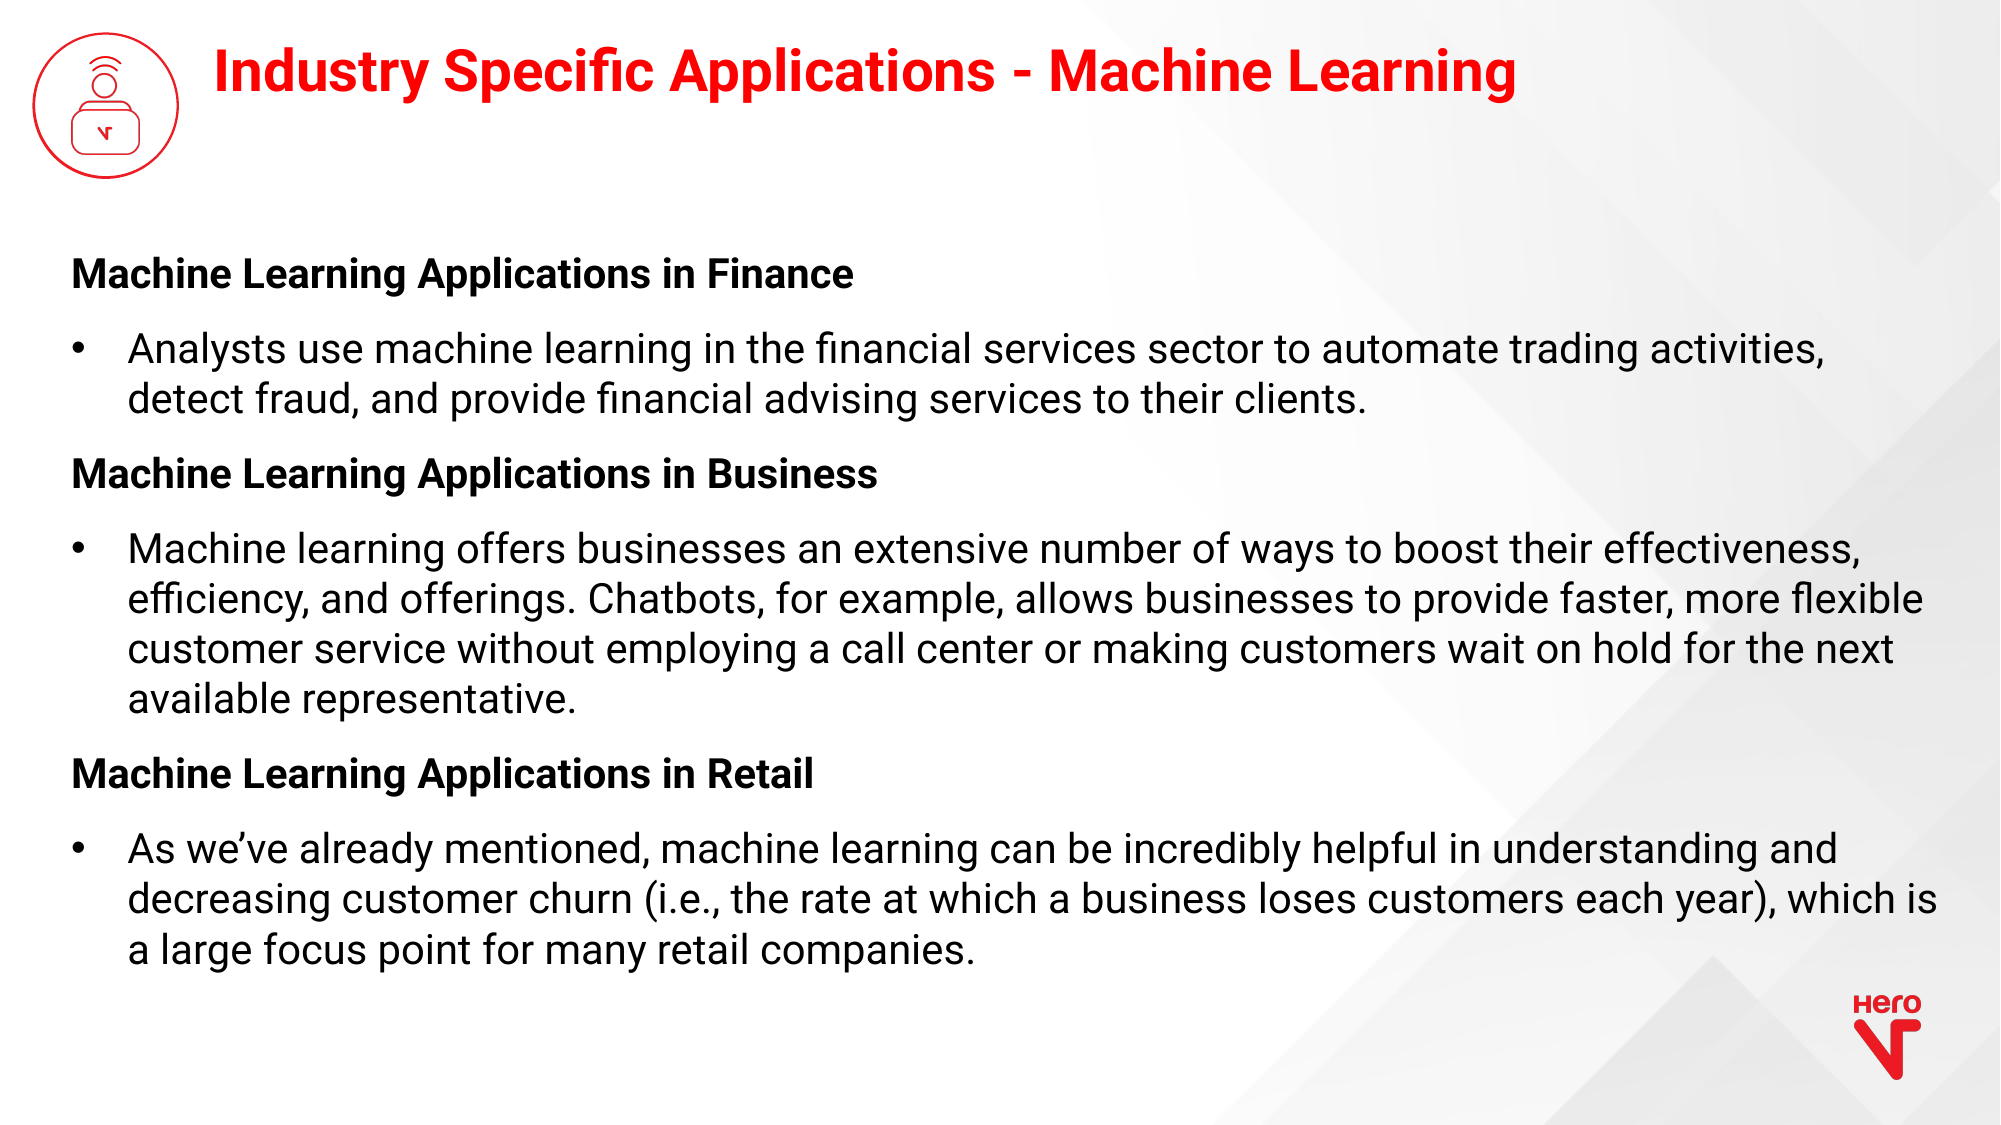

Industry Specific Applications - Machine Learning
Machine Learning Applications in Finance
Analysts use machine learning in the financial services sector to automate trading activities, detect fraud, and provide financial advising services to their clients.
Machine Learning Applications in Business
Machine learning offers businesses an extensive number of ways to boost their effectiveness, efficiency, and offerings. Chatbots, for example, allows businesses to provide faster, more flexible customer service without employing a call center or making customers wait on hold for the next available representative.
Machine Learning Applications in Retail
As we’ve already mentioned, machine learning can be incredibly helpful in understanding and decreasing customer churn (i.e., the rate at which a business loses customers each year), which is a large focus point for many retail companies.